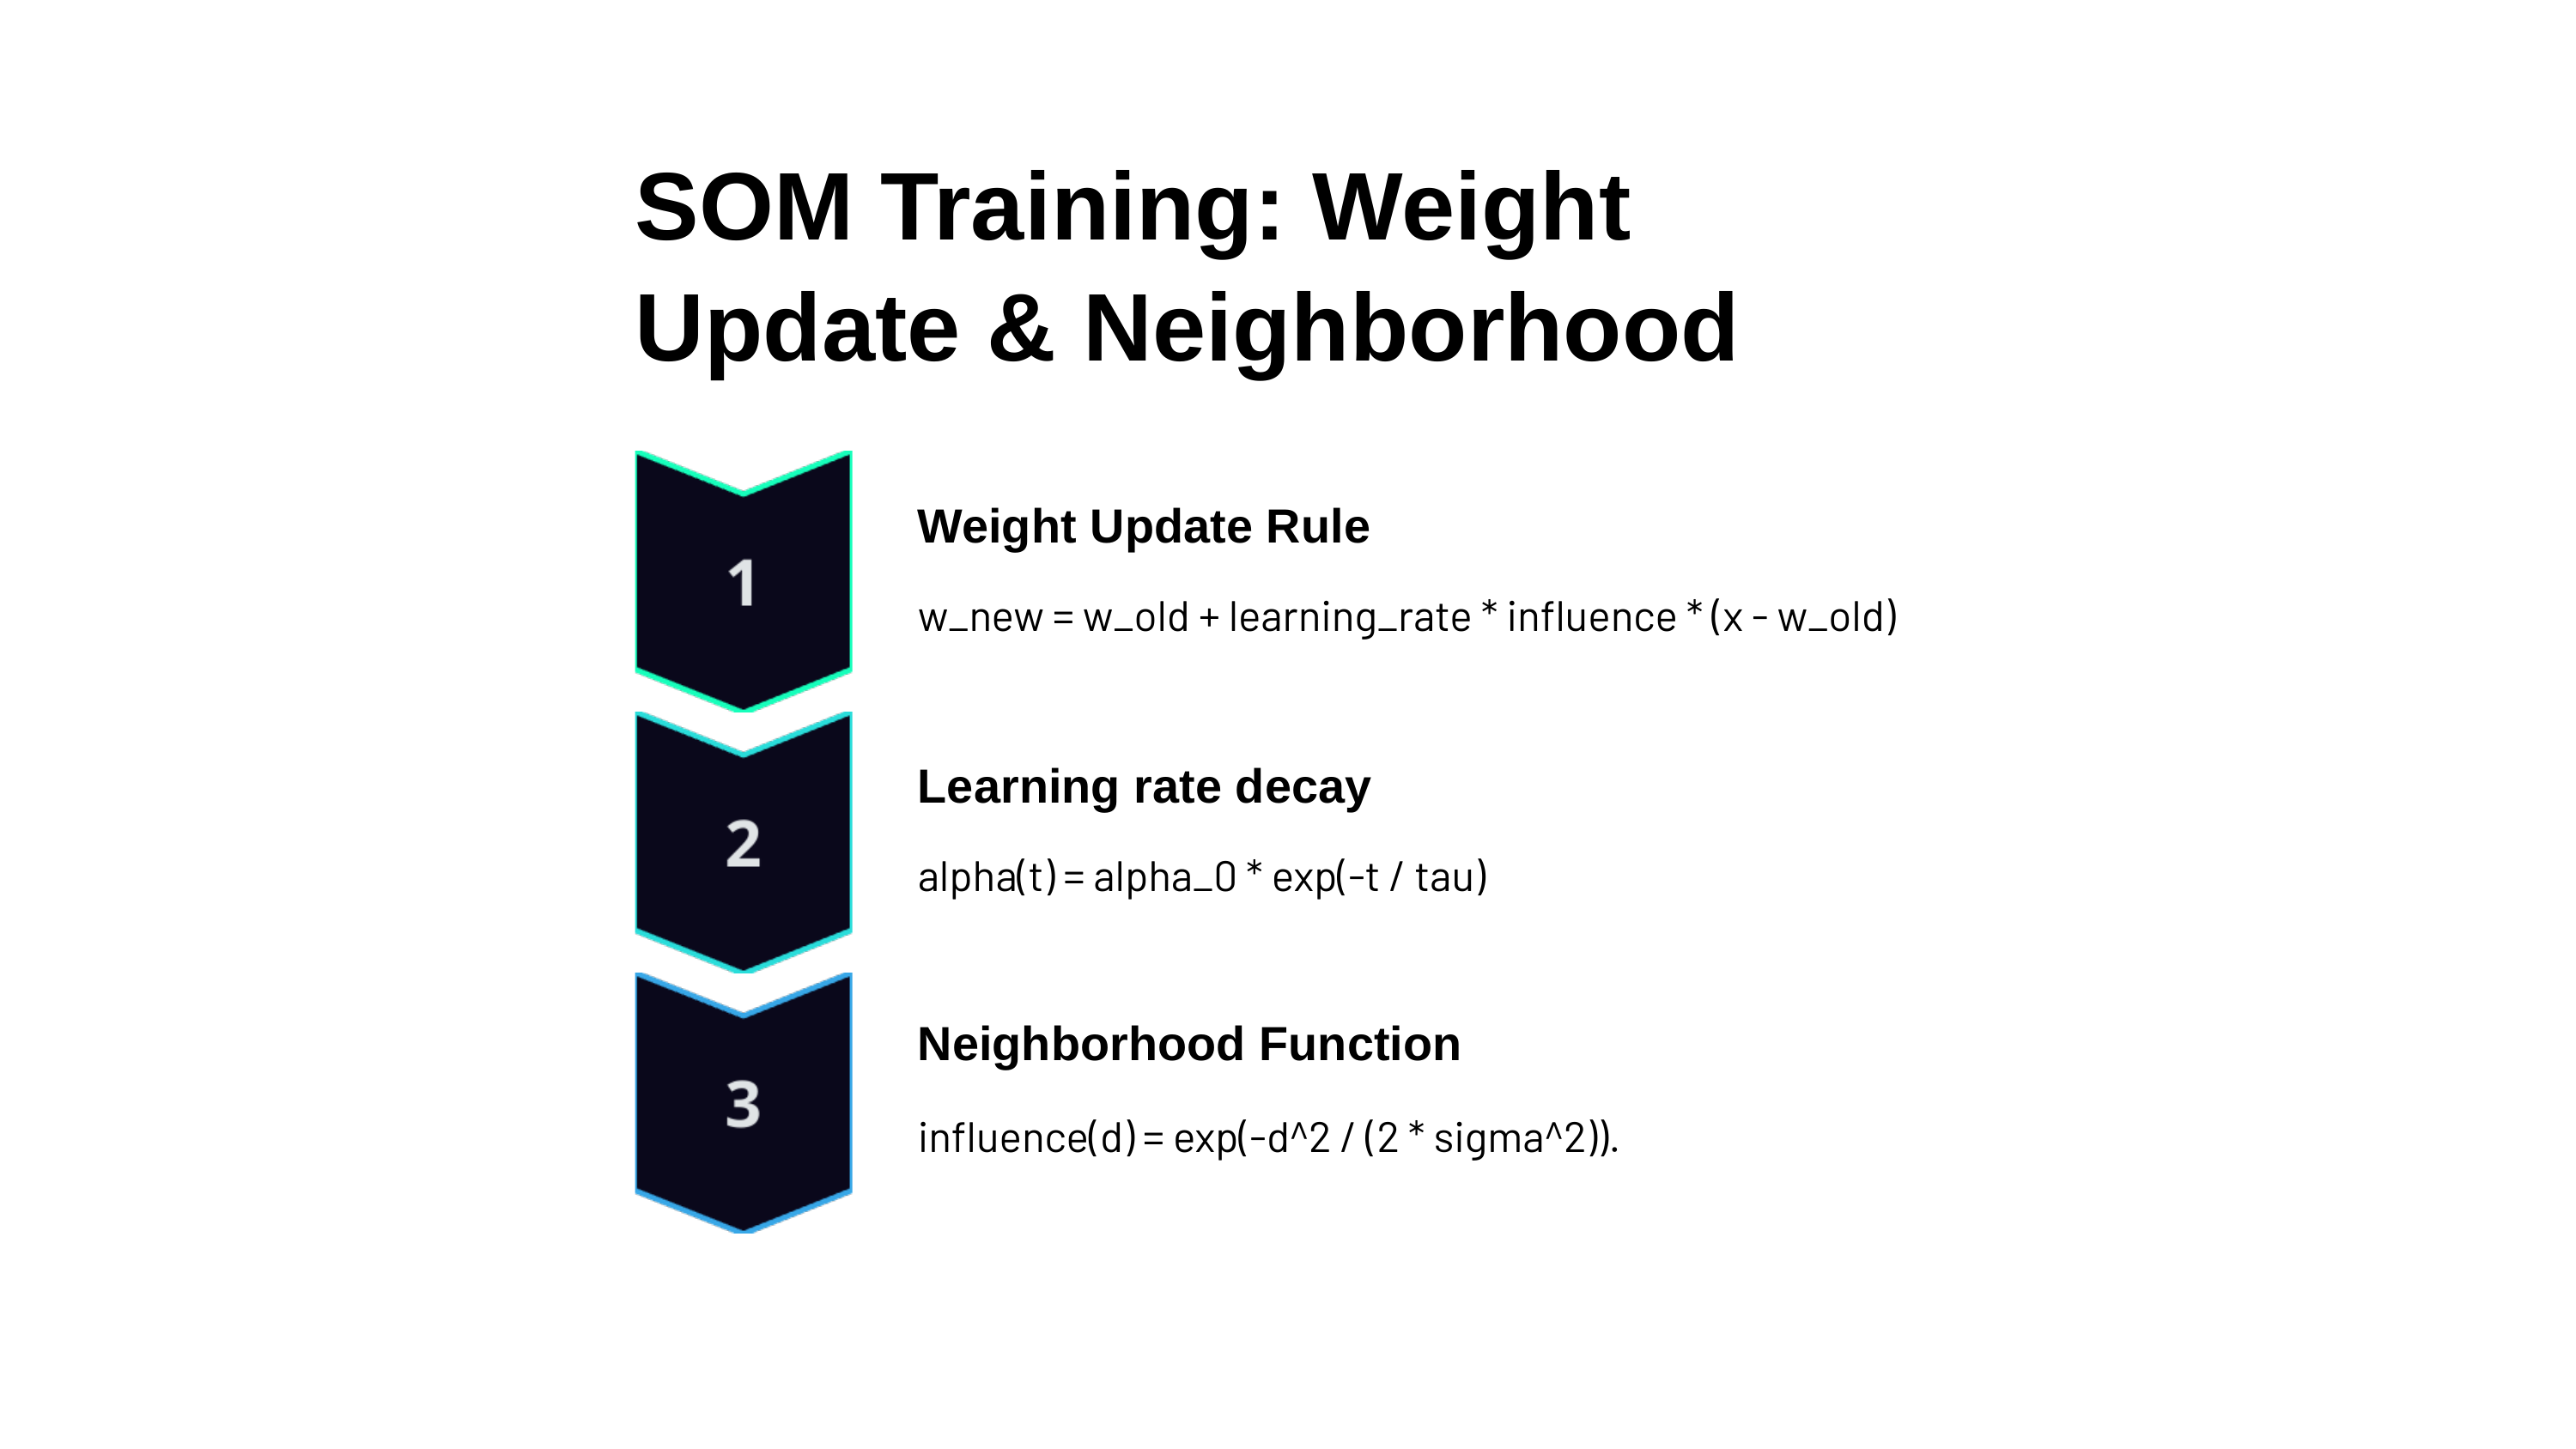

SOM Training: Weight Update & Neighborhood

Weight Update Rule

w_new = w_old + learning_rate * influence * (x - w_old)

Learning rate decay

alpha(t) = alpha_0 * exp(-t / tau)

Neighborhood Function

influence(d) = exp(-d^2 / (2 * sigma^2)).